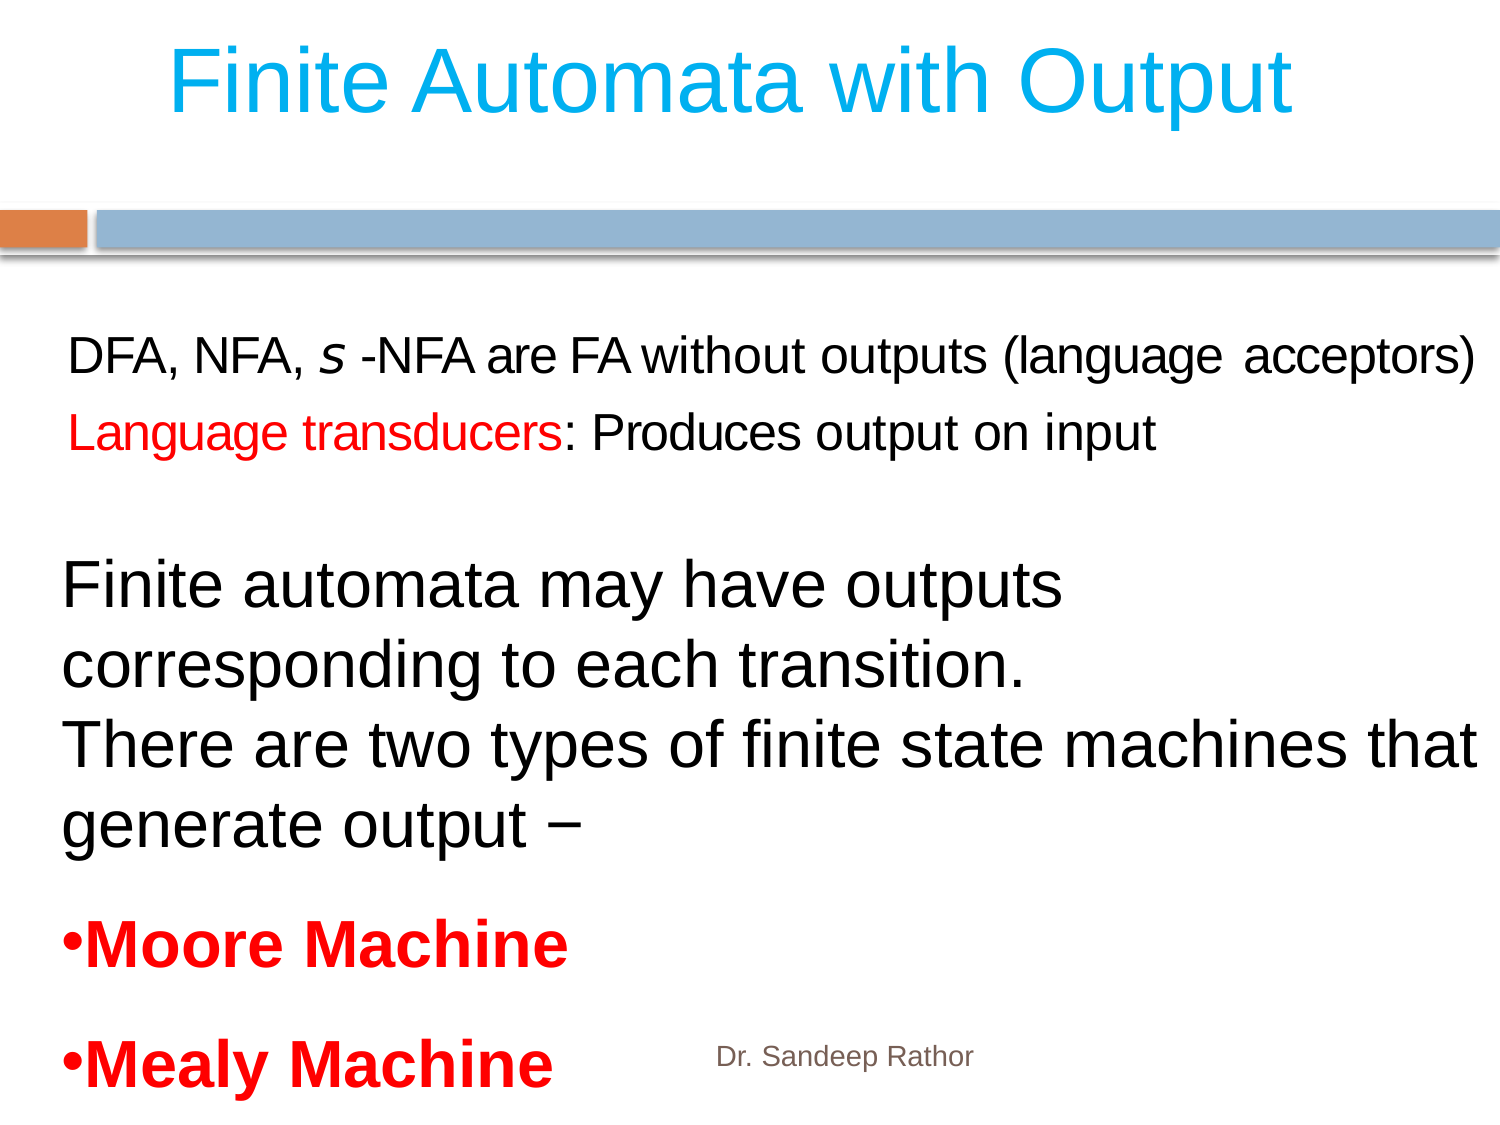

# Finite Automata with Output

DFA, NFA, s -NFA are FA without outputs (language acceptors)
Language transducers: Produces output on input

Finite automata may have outputs corresponding to each transition.
There are two types of finite state machines that generate output −
Moore Machine
Mealy Machine
Dr. Sandeep Rathor